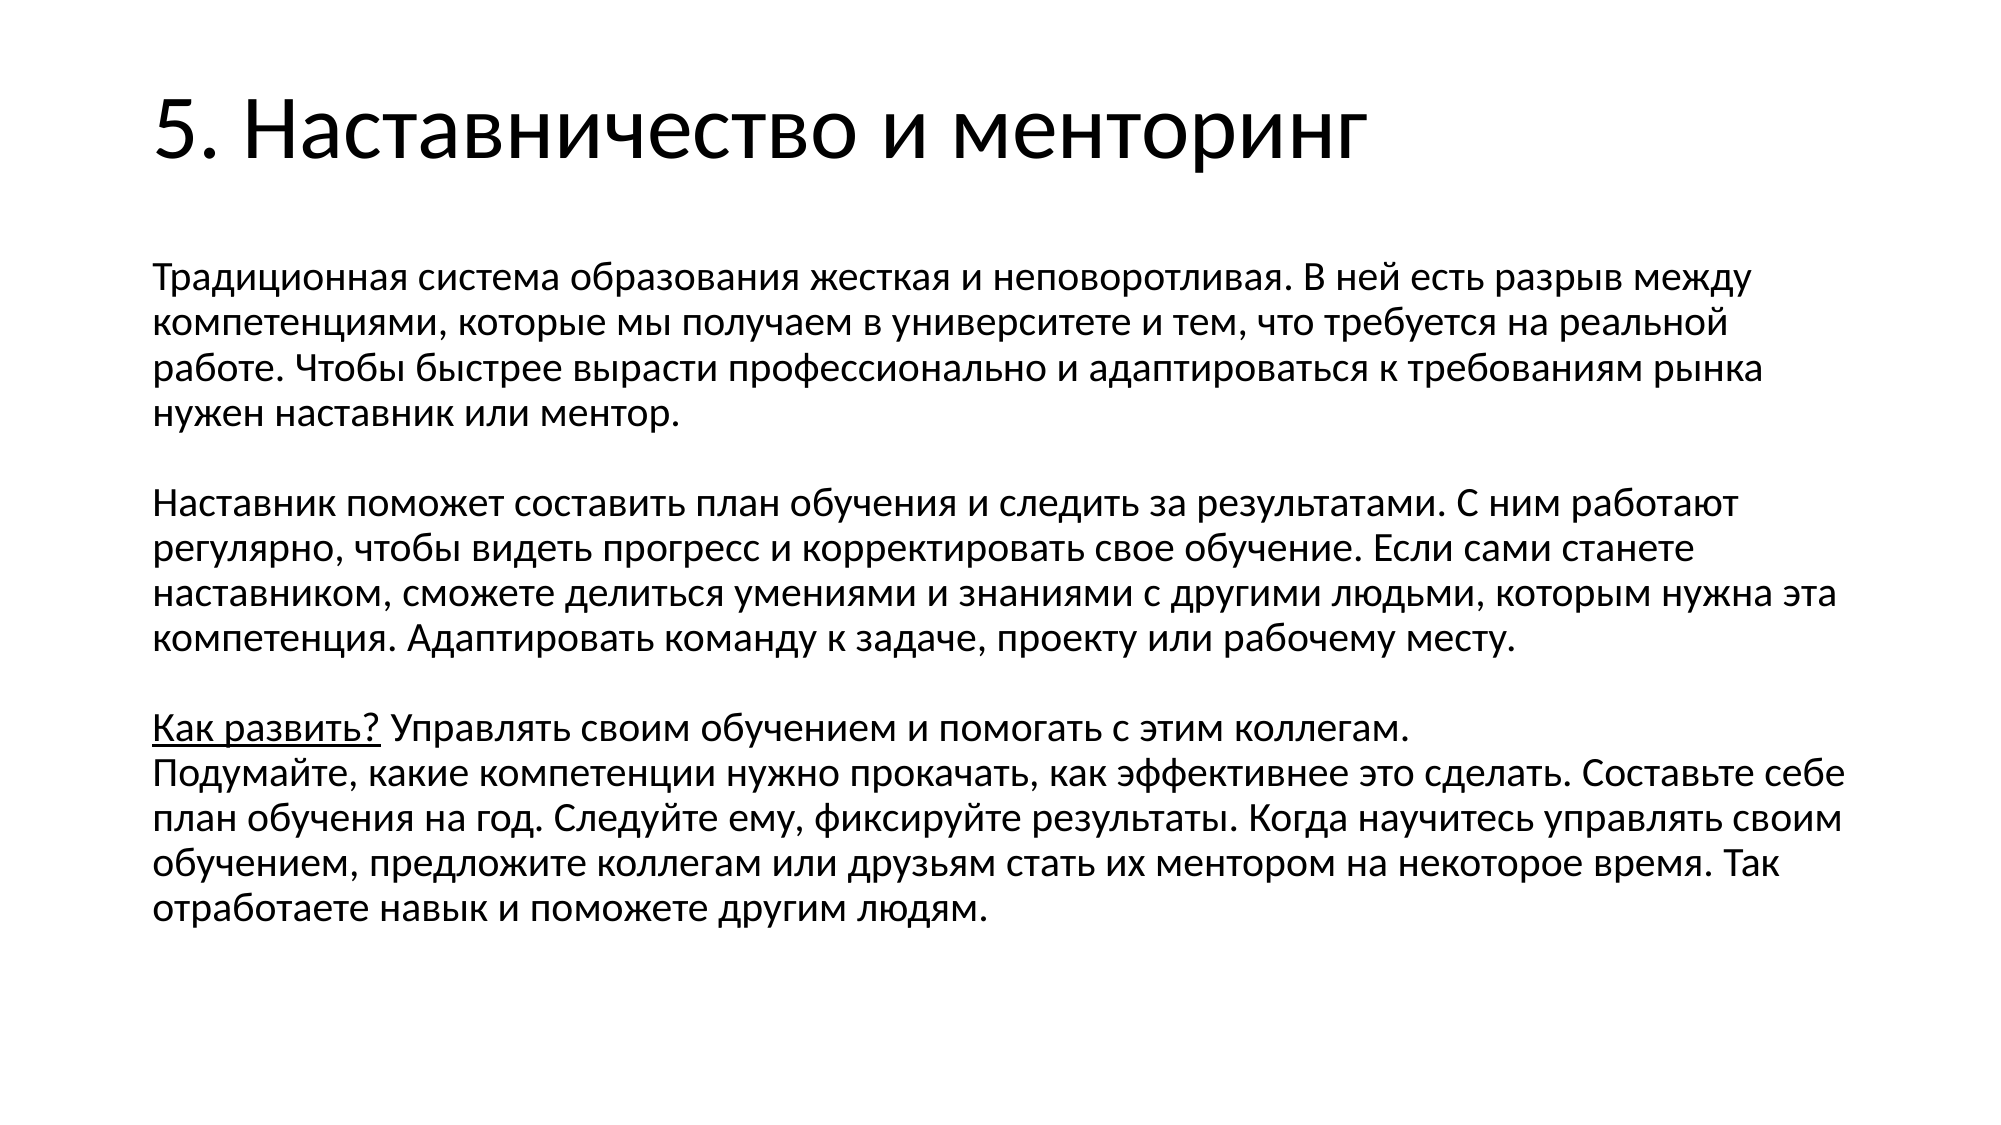

# 5. Наставничество и менторинг
Традиционная система образования жесткая и неповоротливая. В ней есть разрыв между компетенциями, которые мы получаем в университете и тем, что требуется на реальной работе. Чтобы быстрее вырасти профессионально и адаптироваться к требованиям рынка нужен наставник или ментор.
Наставник поможет составить план обучения и следить за результатами. С ним работают регулярно, чтобы видеть прогресс и корректировать свое обучение. Если сами станете наставником, сможете делиться умениями и знаниями с другими людьми, которым нужна эта компетенция. Адаптировать команду к задаче, проекту или рабочему месту.
Как развить? Управлять своим обучением и помогать с этим коллегам.
Подумайте, какие компетенции нужно прокачать, как эффективнее это сделать. Составьте себе план обучения на год. Следуйте ему, фиксируйте результаты. Когда научитесь управлять своим обучением, предложите коллегам или друзьям стать их ментором на некоторое время. Так отработаете навык и поможете другим людям.